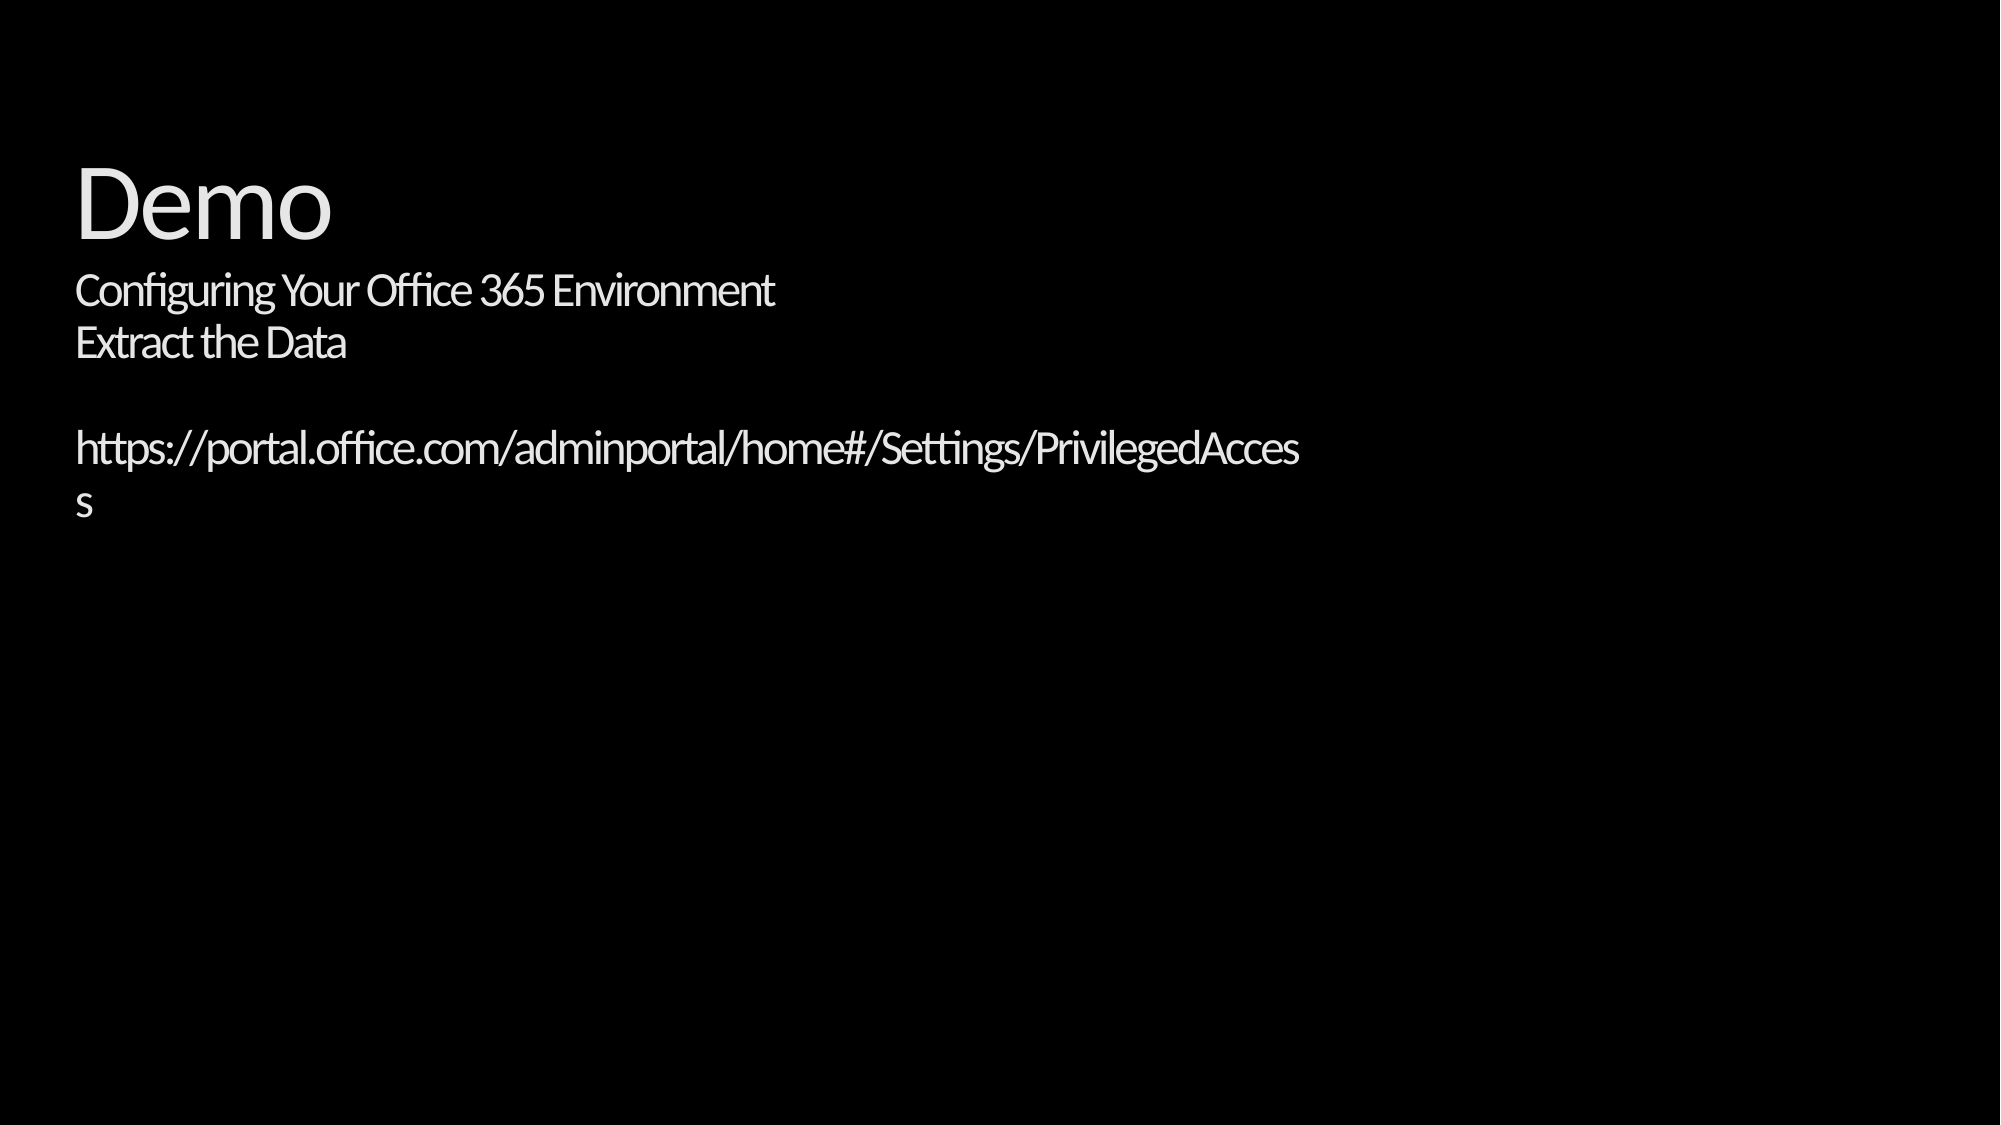

# Demo Configuring Your Office 365 Environment Extract the Data https://portal.office.com/adminportal/home#/Settings/PrivilegedAccess